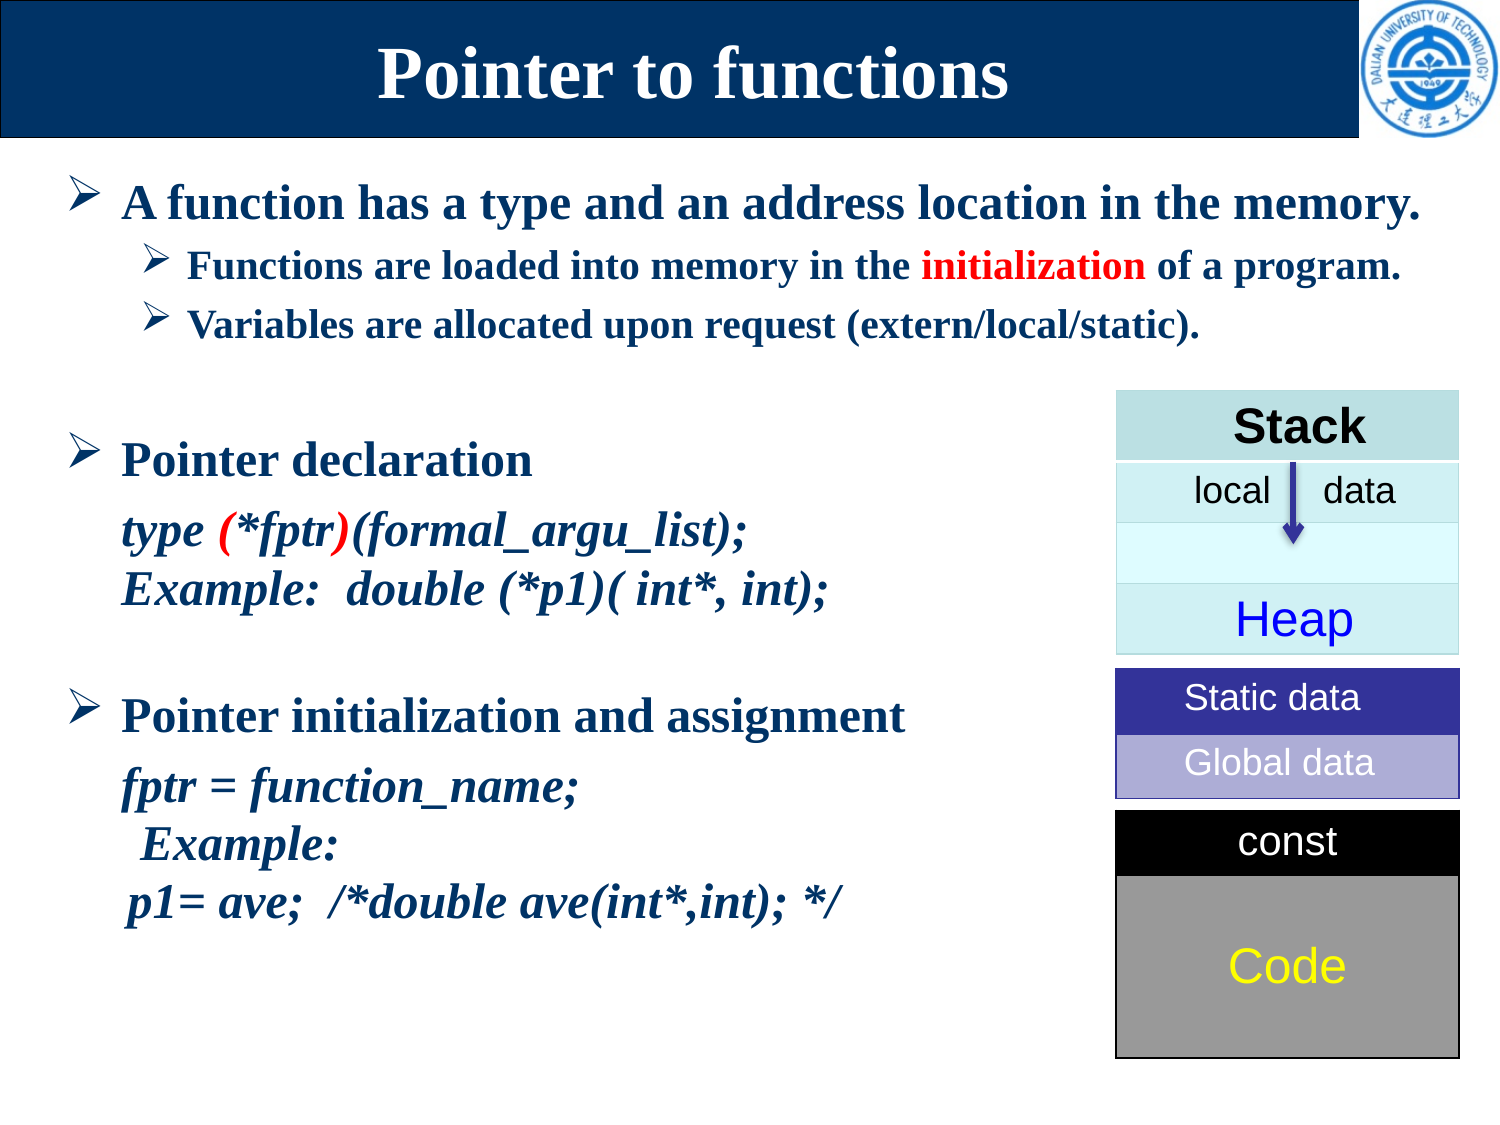

# Pointer to functions
A function has a type and an address location in the memory.
Functions are loaded into memory in the initialization of a program.
Variables are allocated upon request (extern/local/static).

Pointer declaration
	type (*fptr)(formal_argu_list);
	Example:  double (*p1)( int*, int);

Pointer initialization and assignment
	fptr = function_name;
      Example:
     p1= ave;  /*double ave(int*,int); */
| Stack |
| --- |
| local data |
|  |
| Heap |
| Static data |
| --- |
| Global data |
| const |
| --- |
| Code |